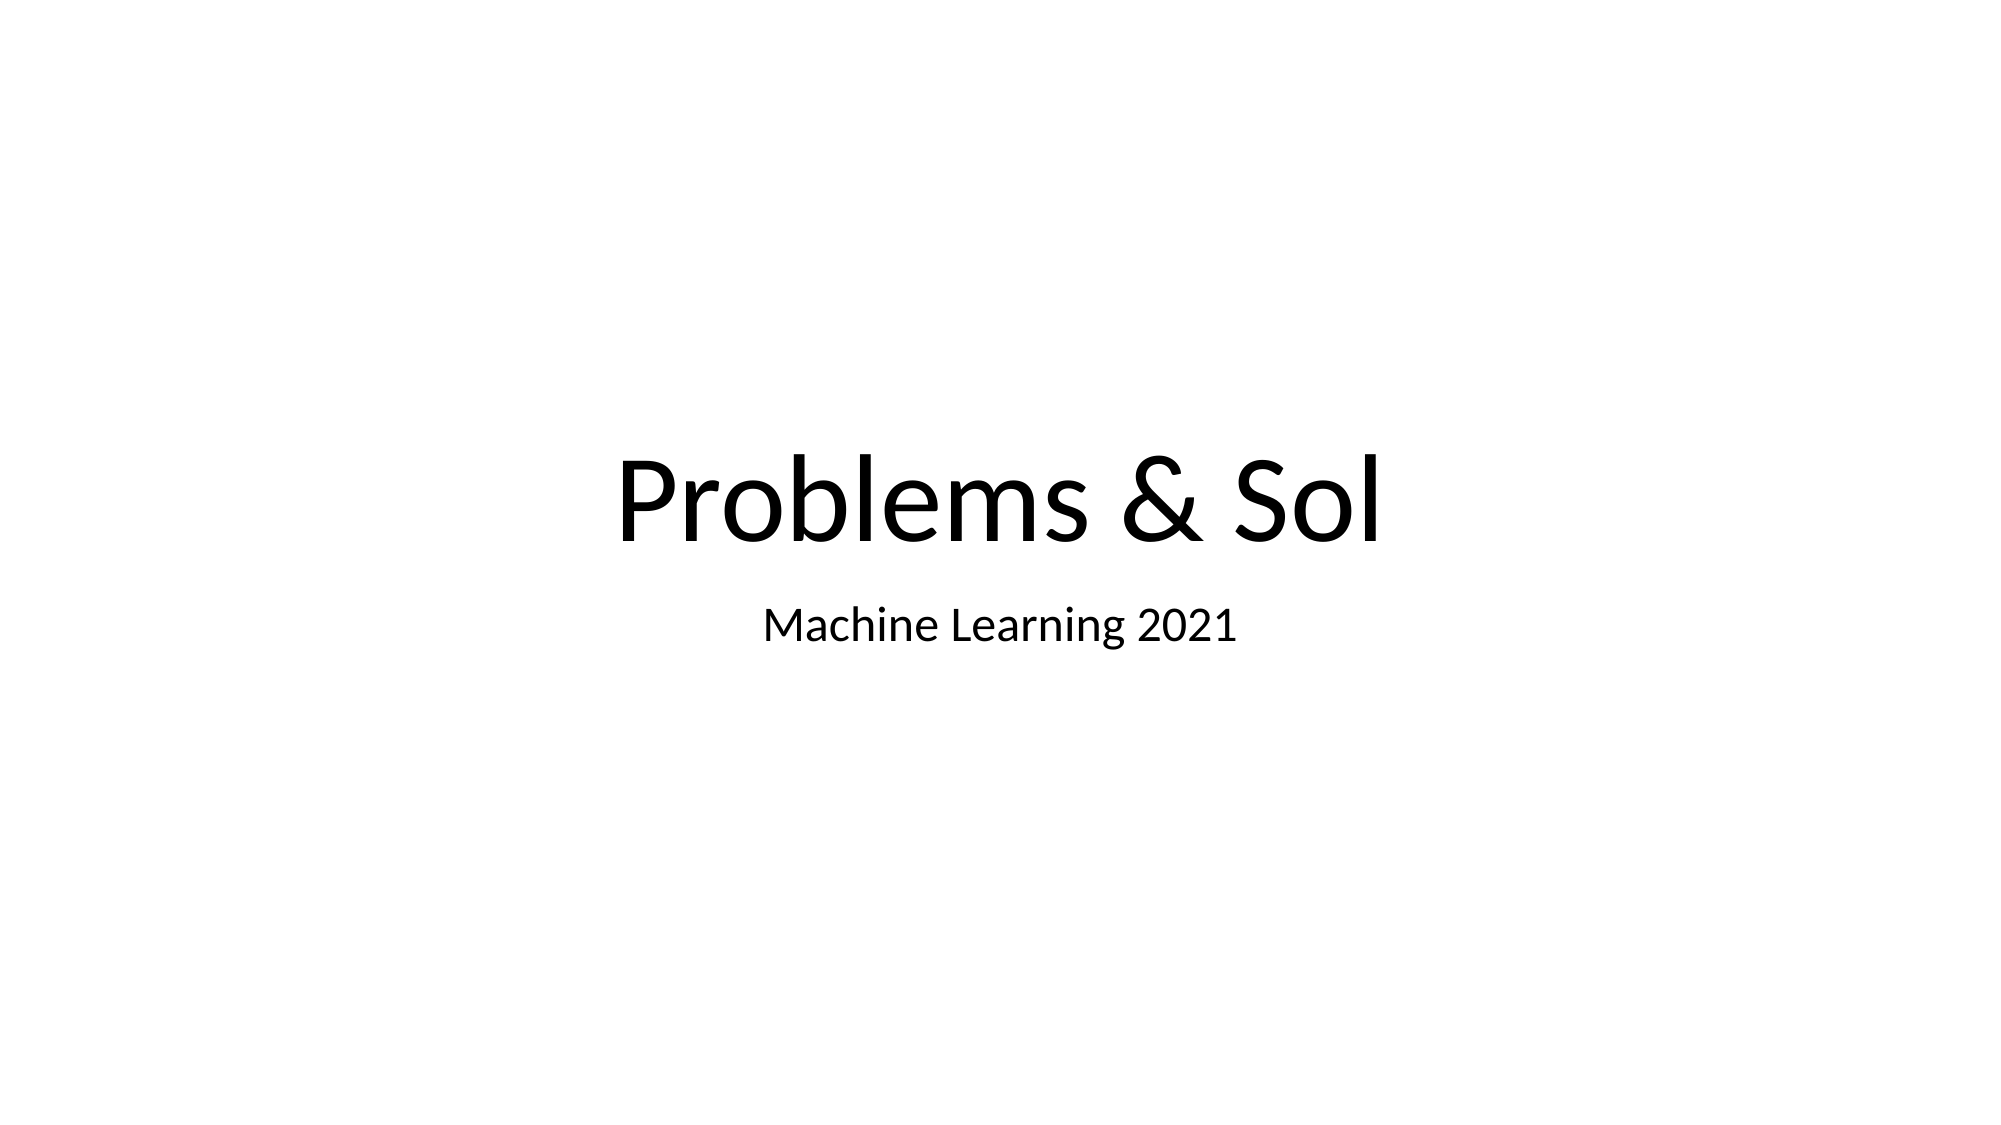

# Problems & Sol
Machine Learning 2021